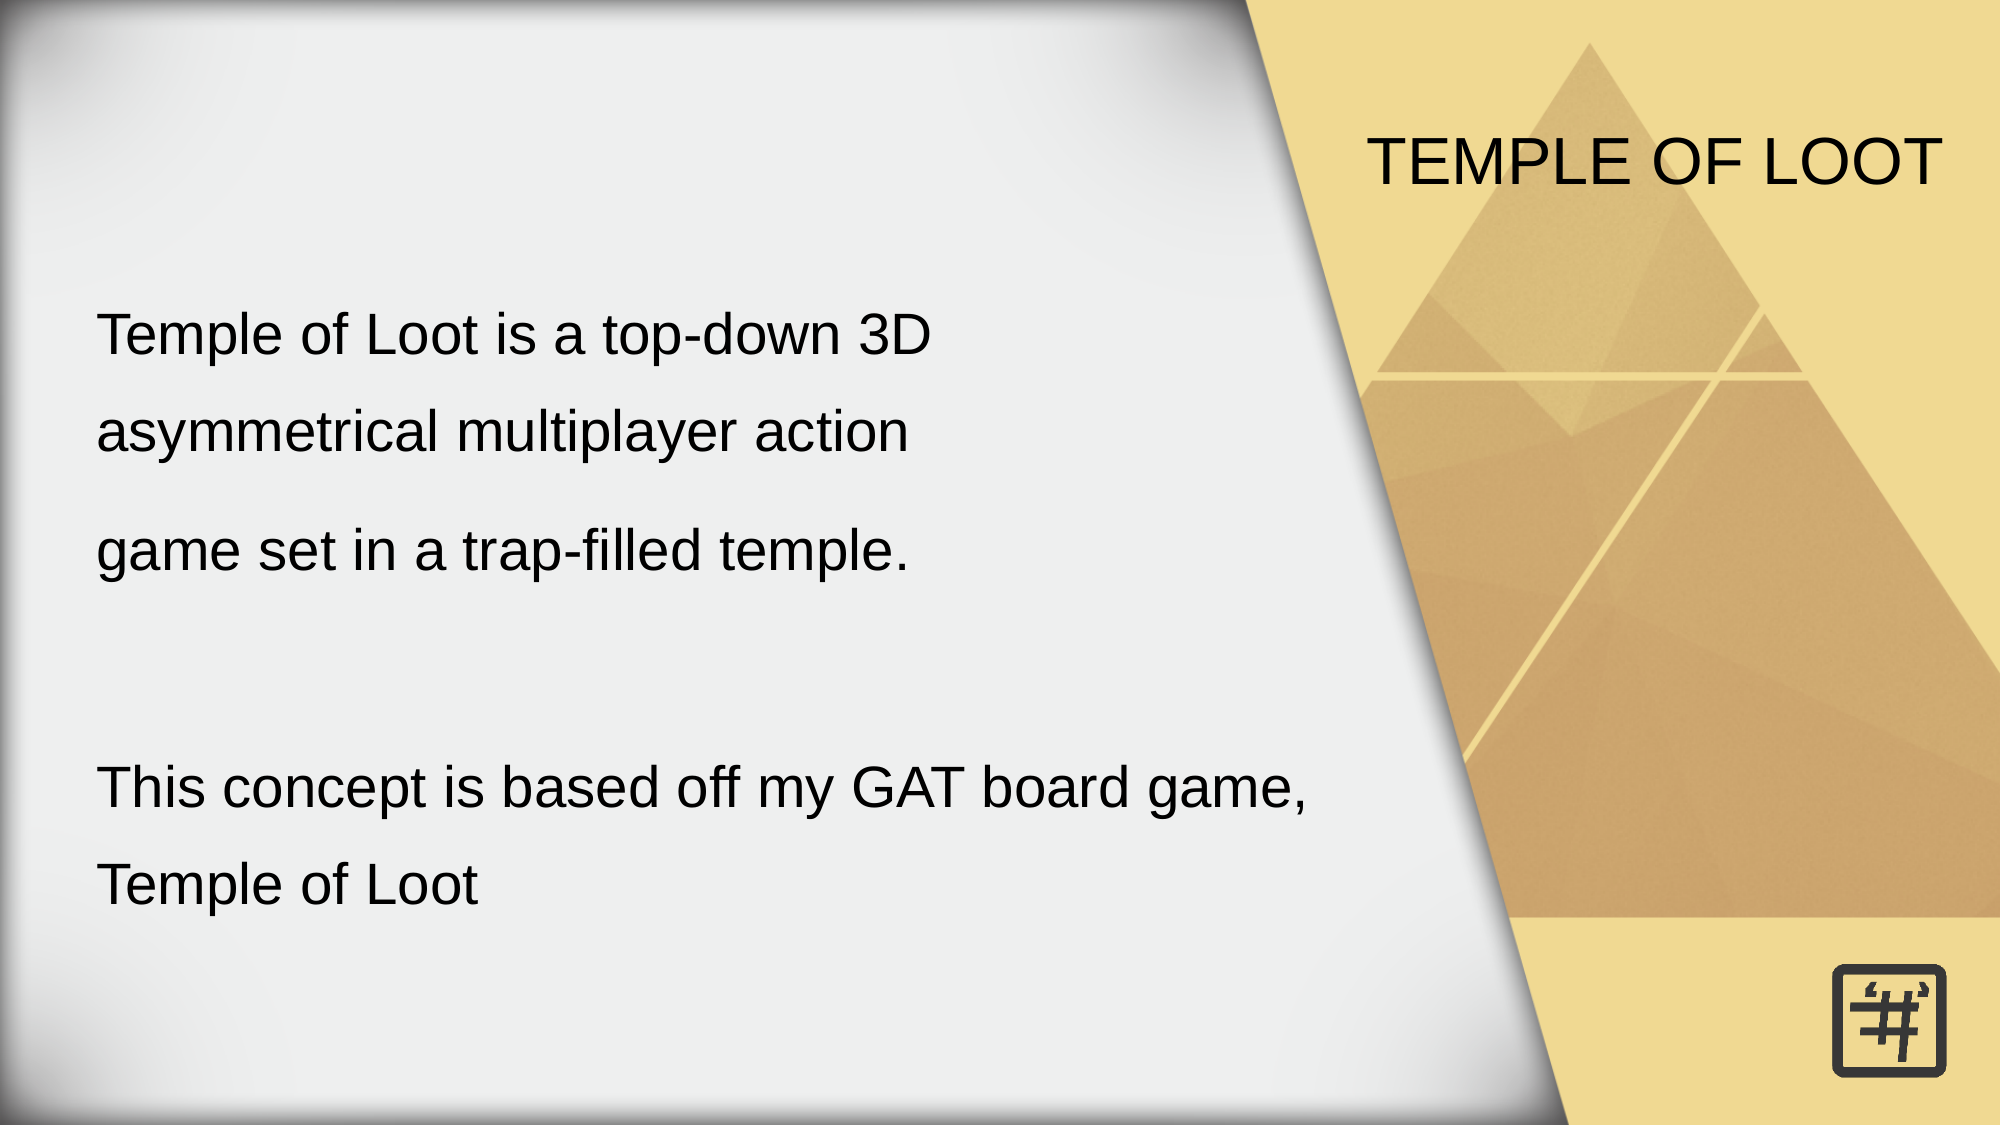

Temple of Loot is a top-down 3D
asymmetrical multiplayer action
game set in a trap-filled temple.

This concept is based off my GAT board game,
Temple of Loot